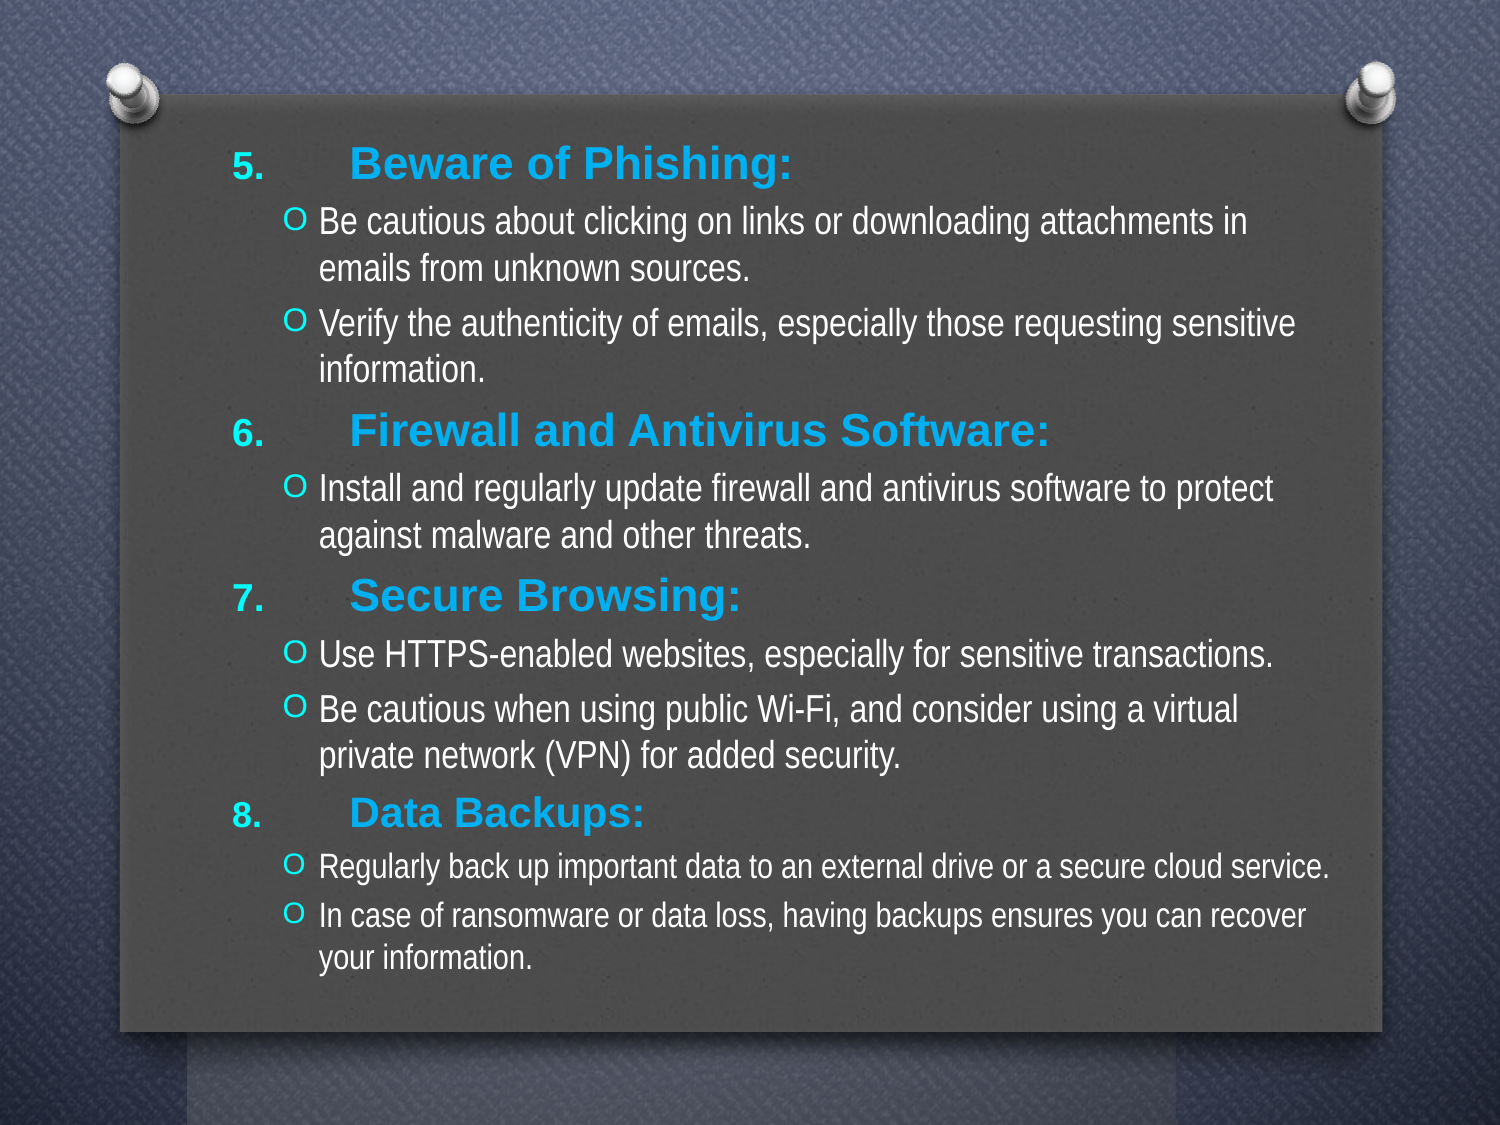

Beware of Phishing:
Be cautious about clicking on links or downloading attachments in emails from unknown sources.
Verify the authenticity of emails, especially those requesting sensitive information.
Firewall and Antivirus Software:
Install and regularly update firewall and antivirus software to protect against malware and other threats.
Secure Browsing:
Use HTTPS-enabled websites, especially for sensitive transactions.
Be cautious when using public Wi-Fi, and consider using a virtual private network (VPN) for added security.
Data Backups:
Regularly back up important data to an external drive or a secure cloud service.
In case of ransomware or data loss, having backups ensures you can recover your information.